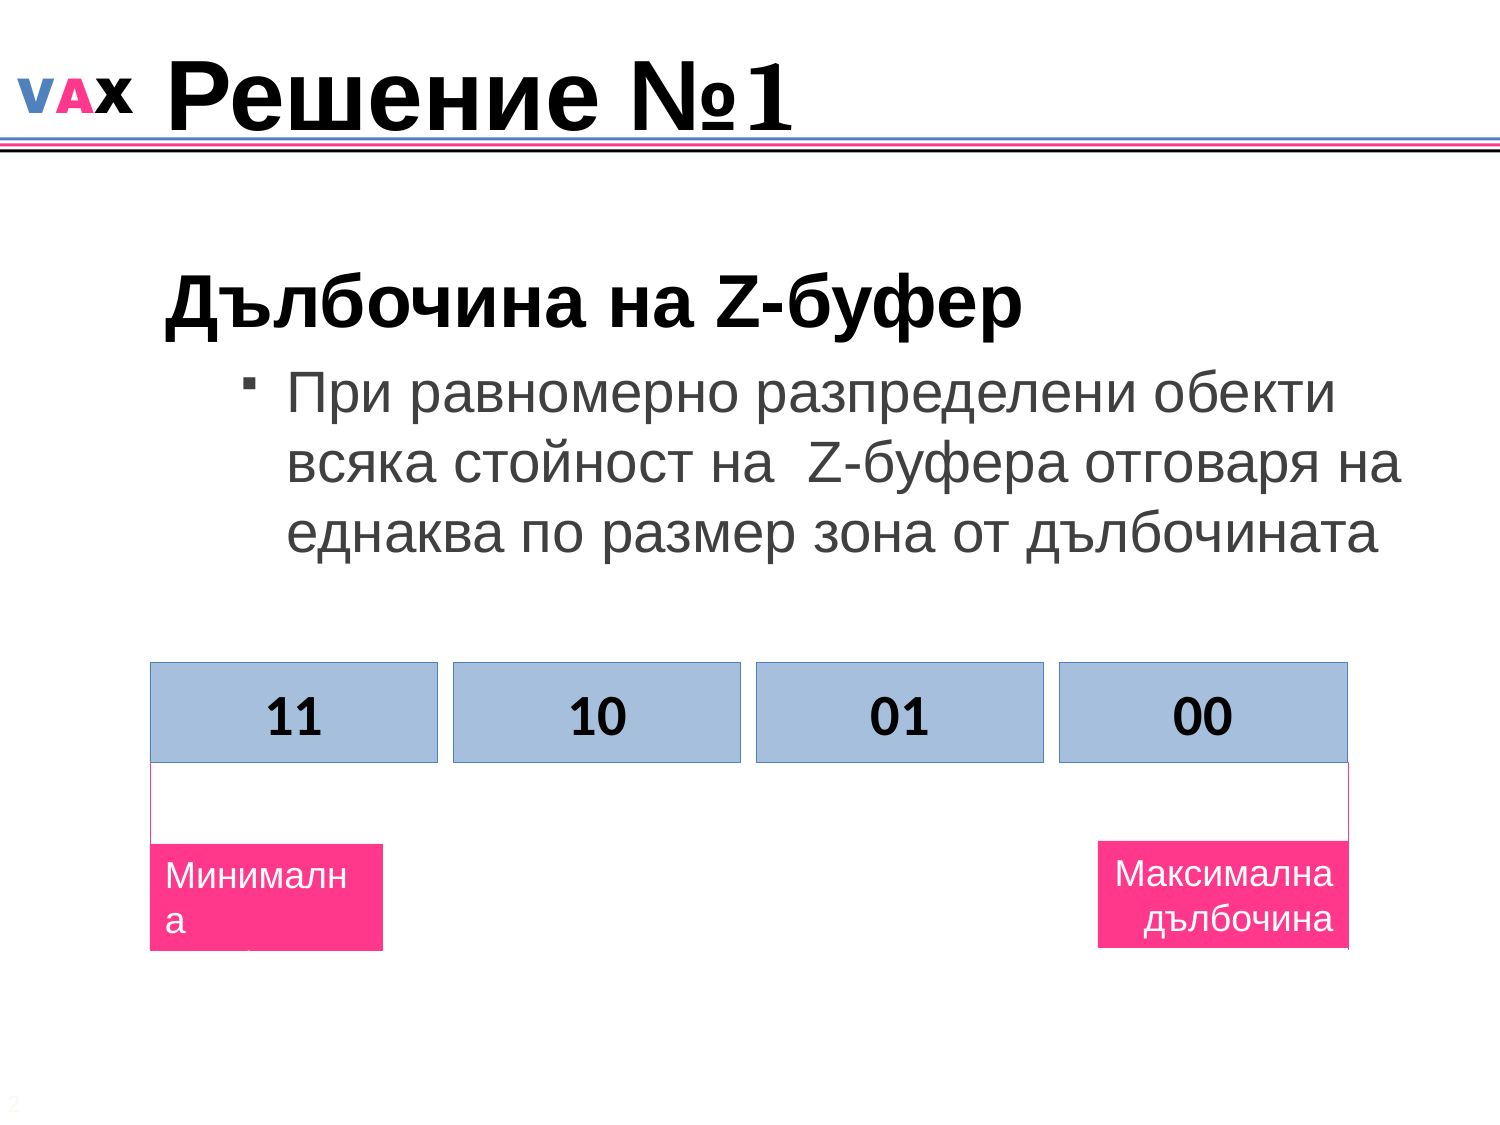

# Решение №1
Дълбочина на Z-буфер
При равномерно разпределени обекти всяка стойност на  Z-буфера отговаря на еднаква по размер зона от дълбочината
11
10
01
00
Минимална дълбочина
Максимална дълбочина